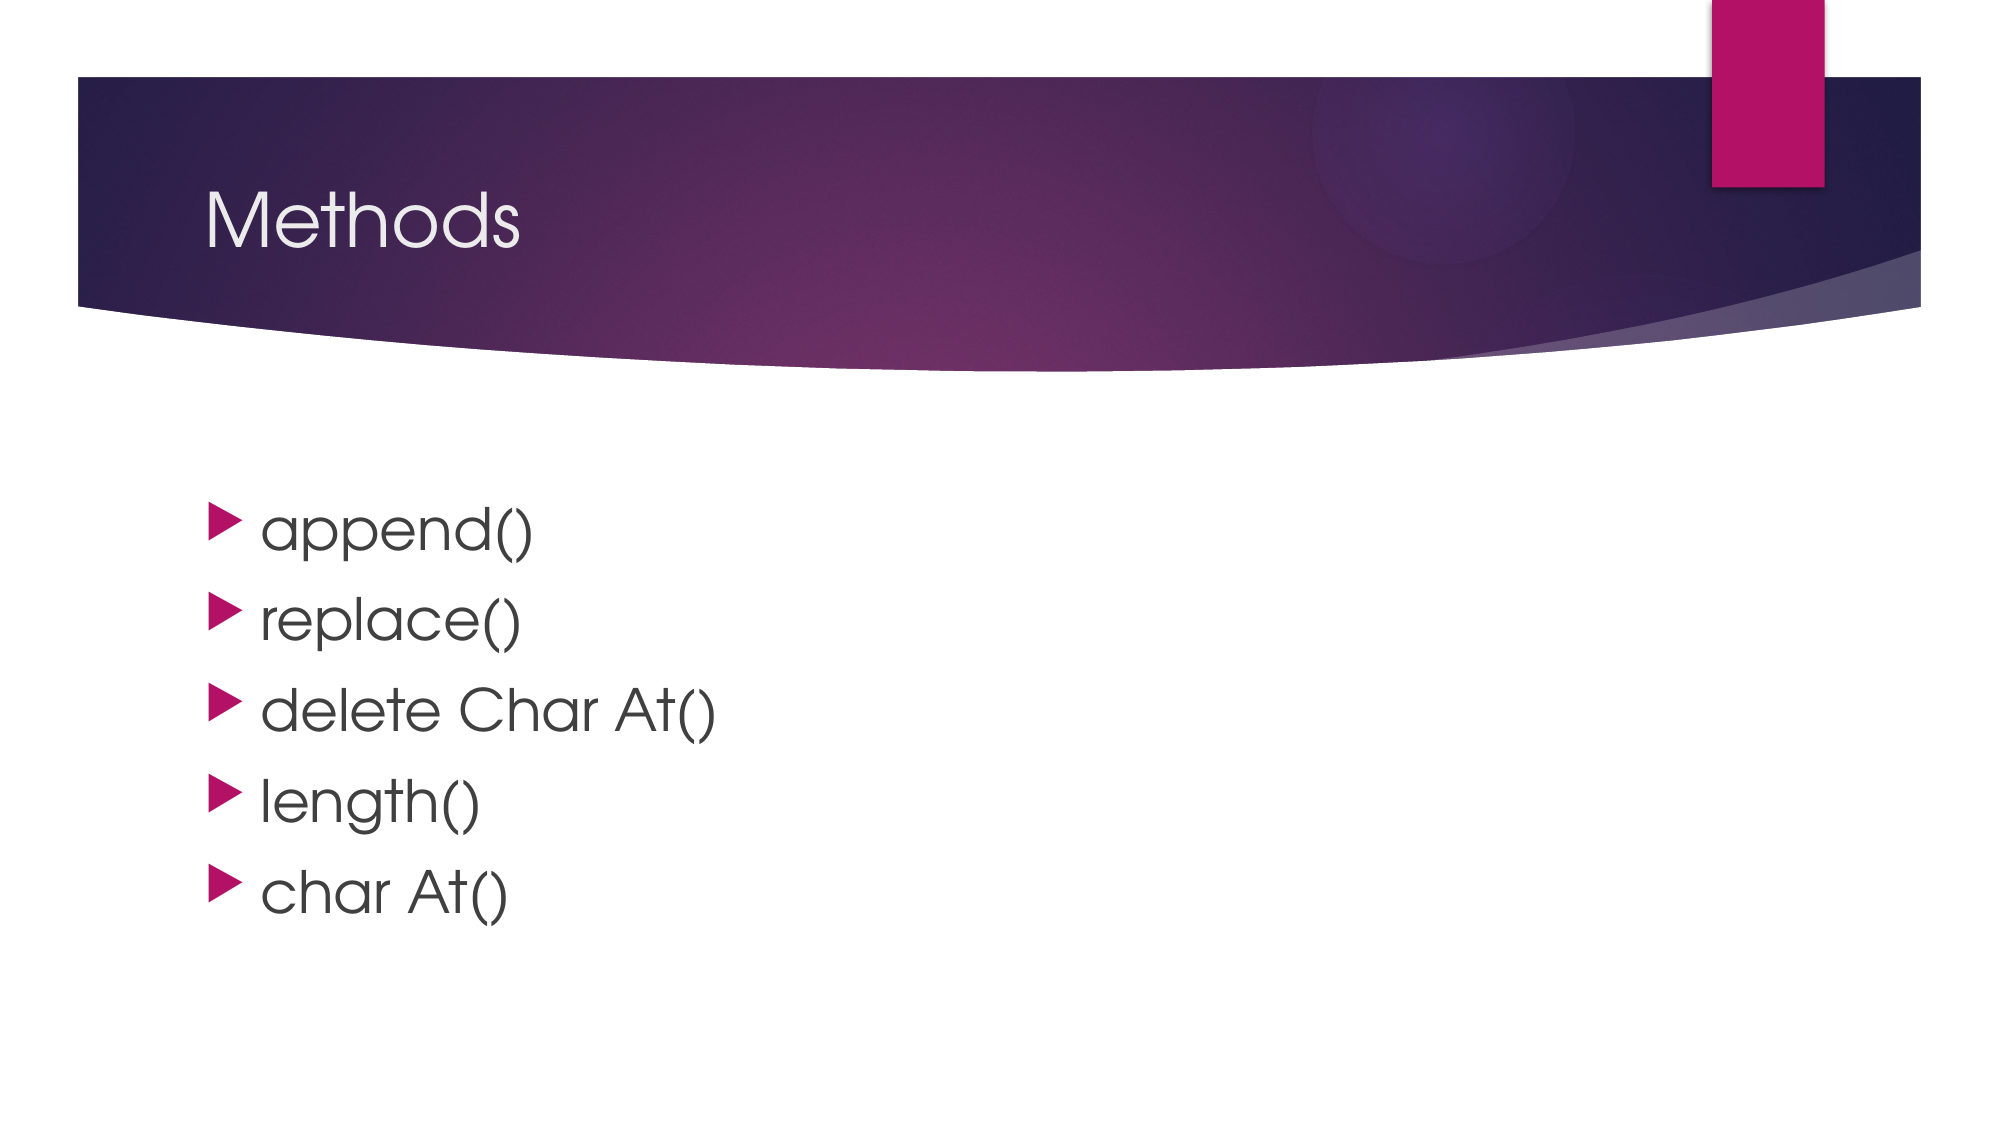

# Methods
append()
replace()
delete Char At()
length()
char At()